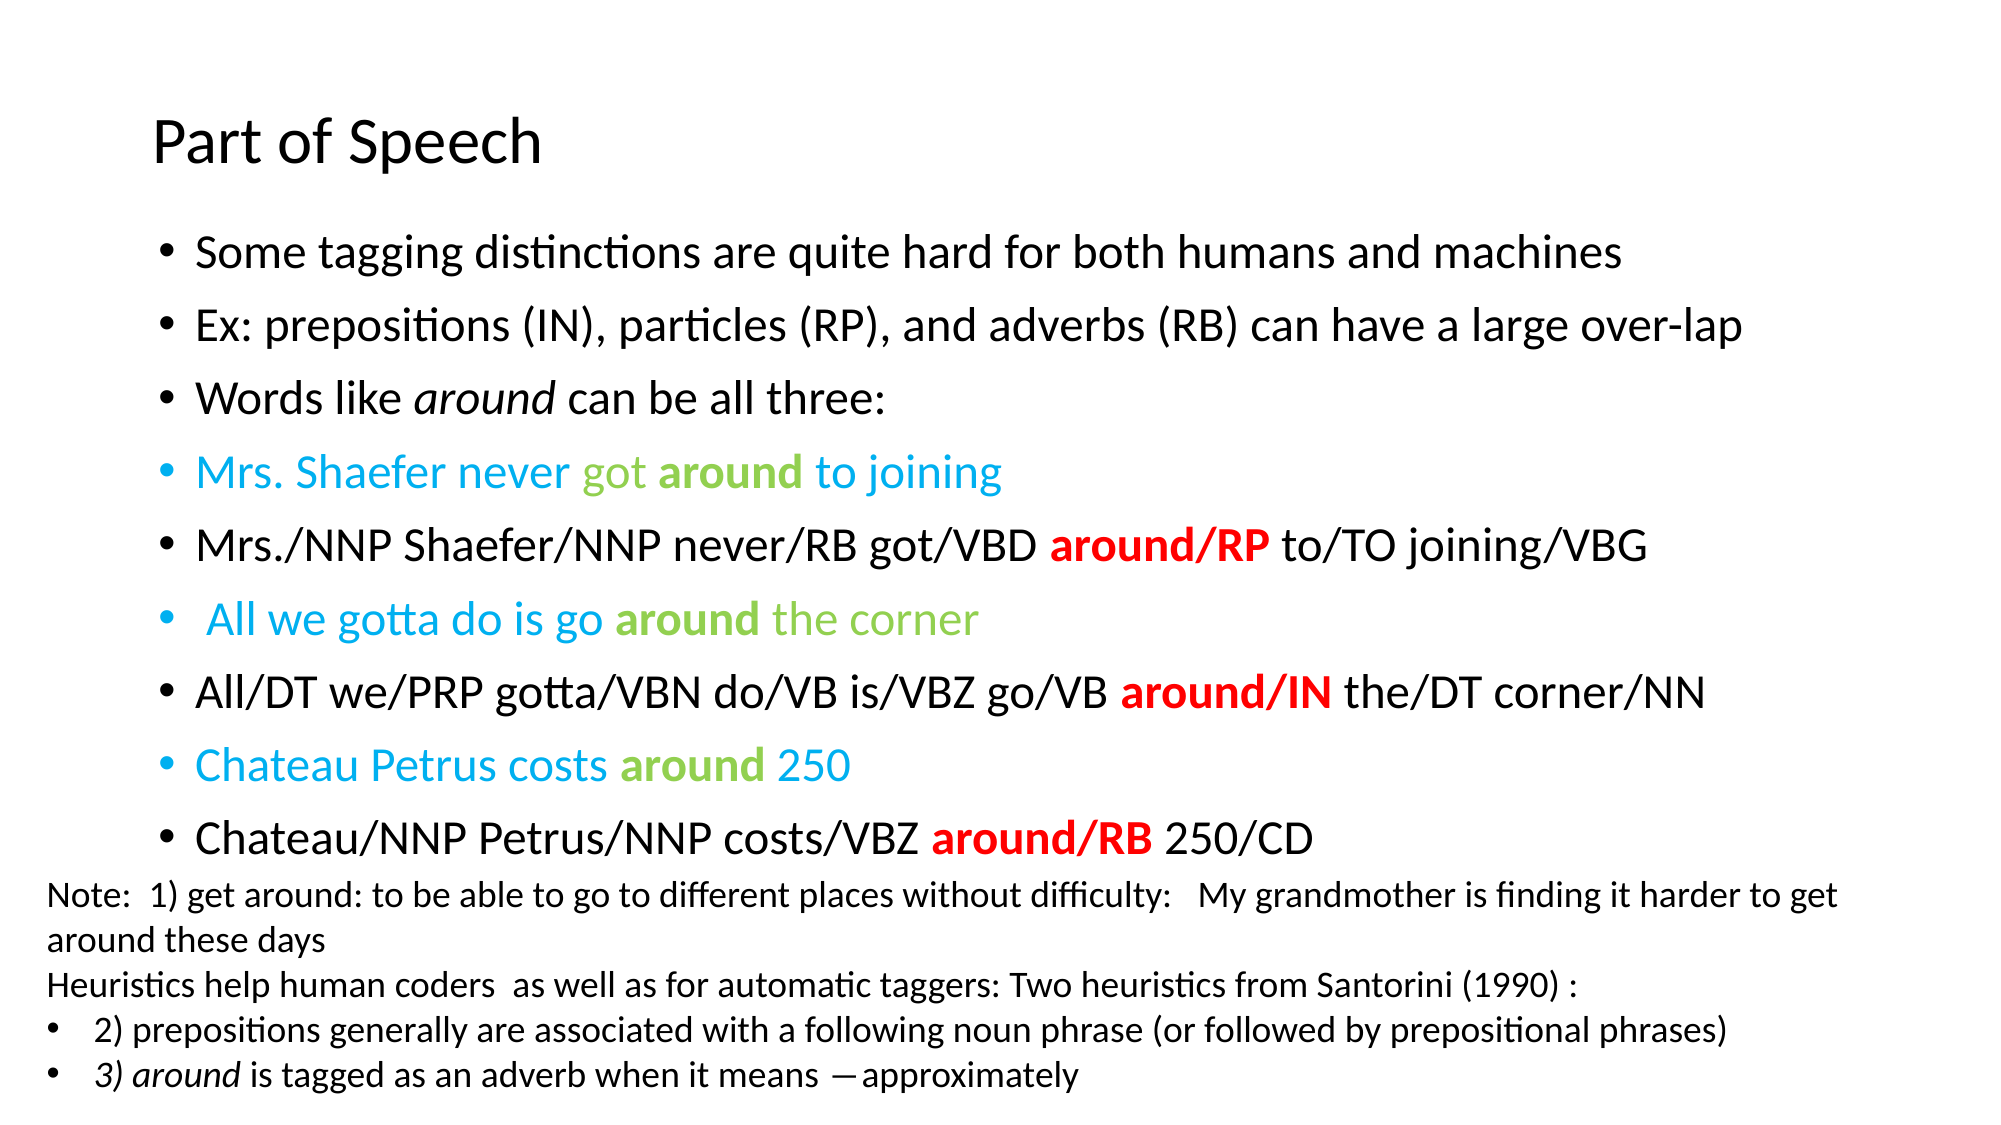

# Part of Speech
Some tagging distinctions are quite hard for both humans and machines
Ex: prepositions (IN), particles (RP), and adverbs (RB) can have a large over-lap
Words like around can be all three:
Mrs. Shaefer never got around to joining
Mrs./NNP Shaefer/NNP never/RB got/VBD around/RP to/TO joining/VBG
 All we gotta do is go around the corner
All/DT we/PRP gotta/VBN do/VB is/VBZ go/VB around/IN the/DT corner/NN
Chateau Petrus costs around 250
Chateau/NNP Petrus/NNP costs/VBZ around/RB 250/CD
Note:  1) get around: to be able to go to different places without difficulty:   My grandmother is finding it harder to get around these days
Heuristics help human coders  as well as for automatic taggers: Two heuristics from Santorini (1990) :
2) prepositions generally are associated with a following noun phrase (or followed by prepositional phrases)
3) around is tagged as an adverb when it means ―approximately